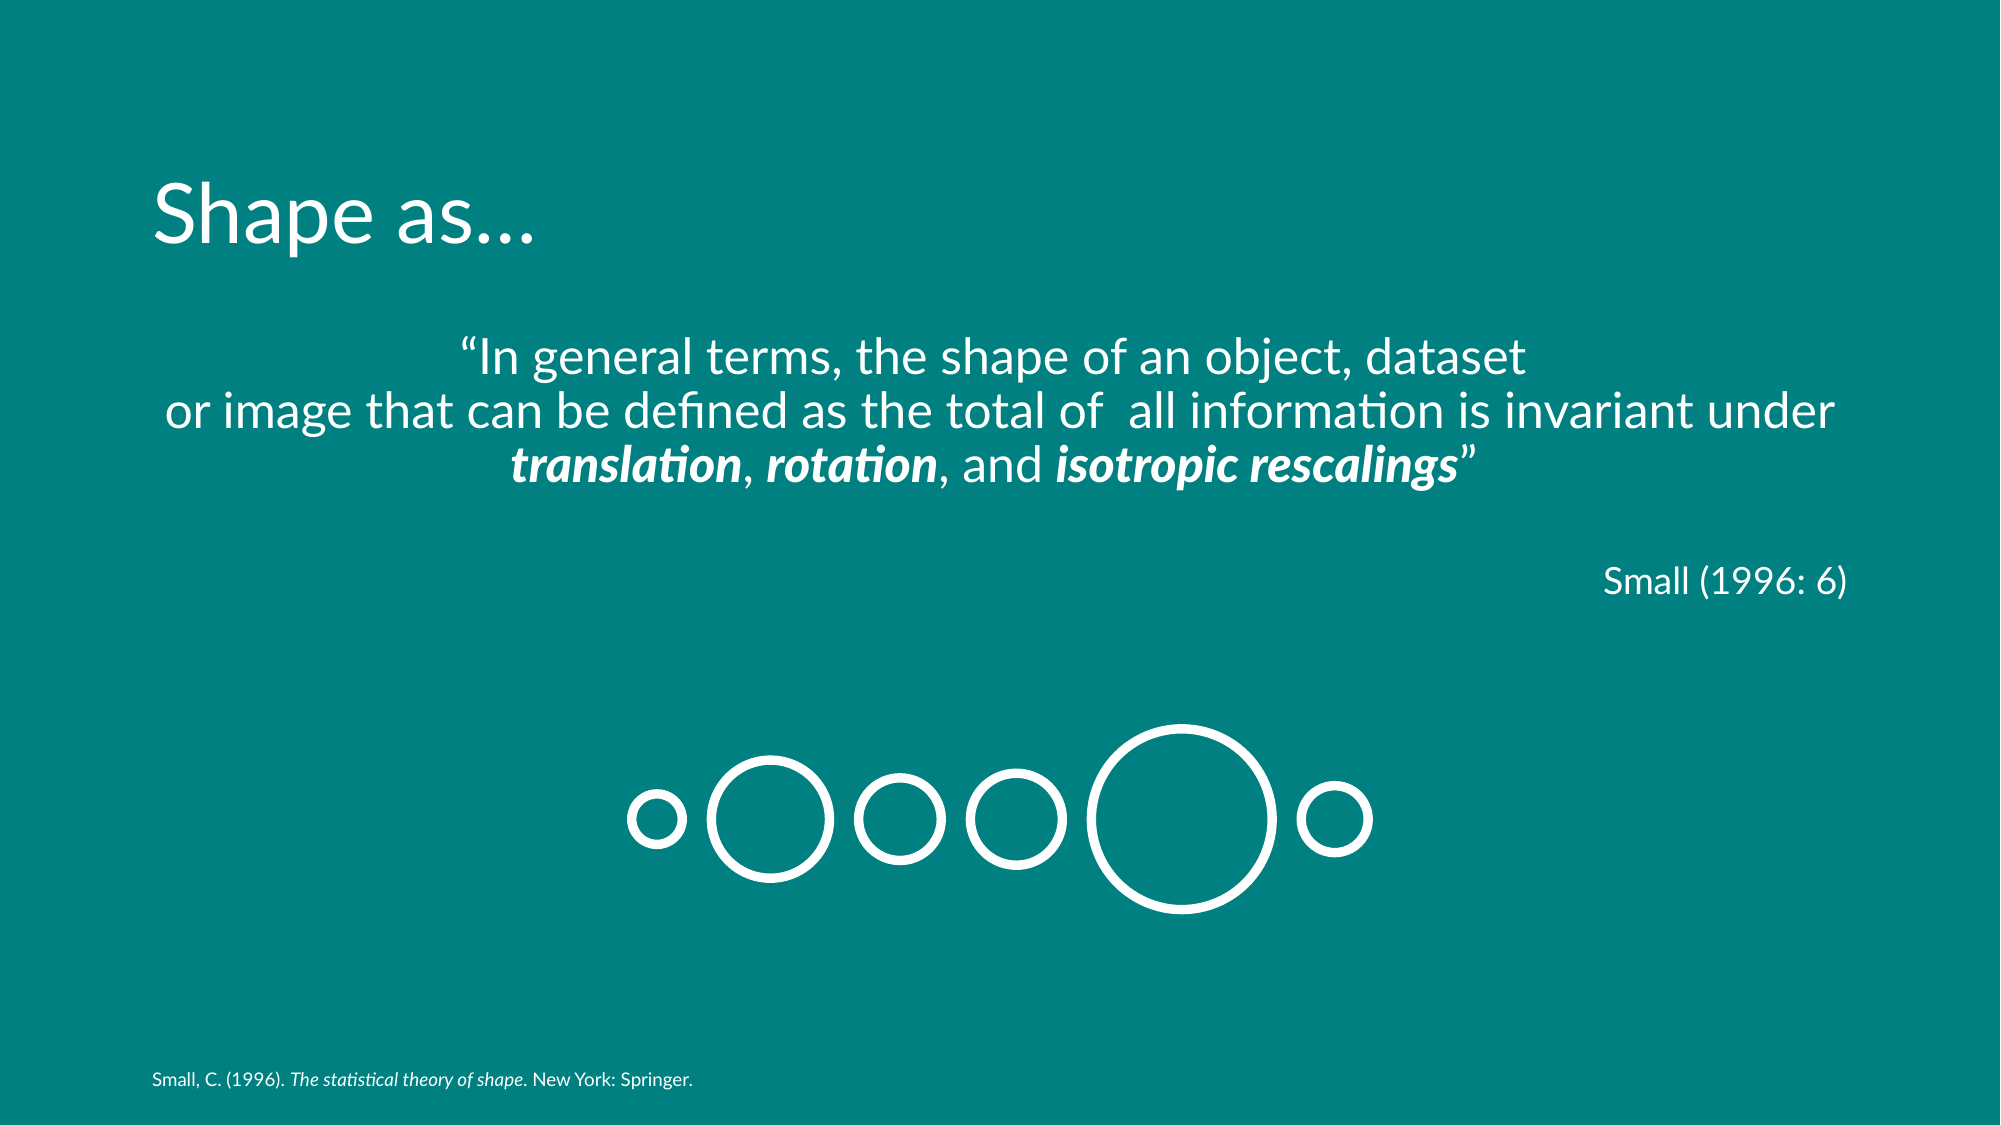

# Shape as…
“In general terms, the shape of an object, dataset
or image that can be defined as the total of  all information is invariant under translation, rotation, and isotropic rescalings”

Small (1996: 6)

Small, C. (1996). The statistical theory of shape. New York: Springer.